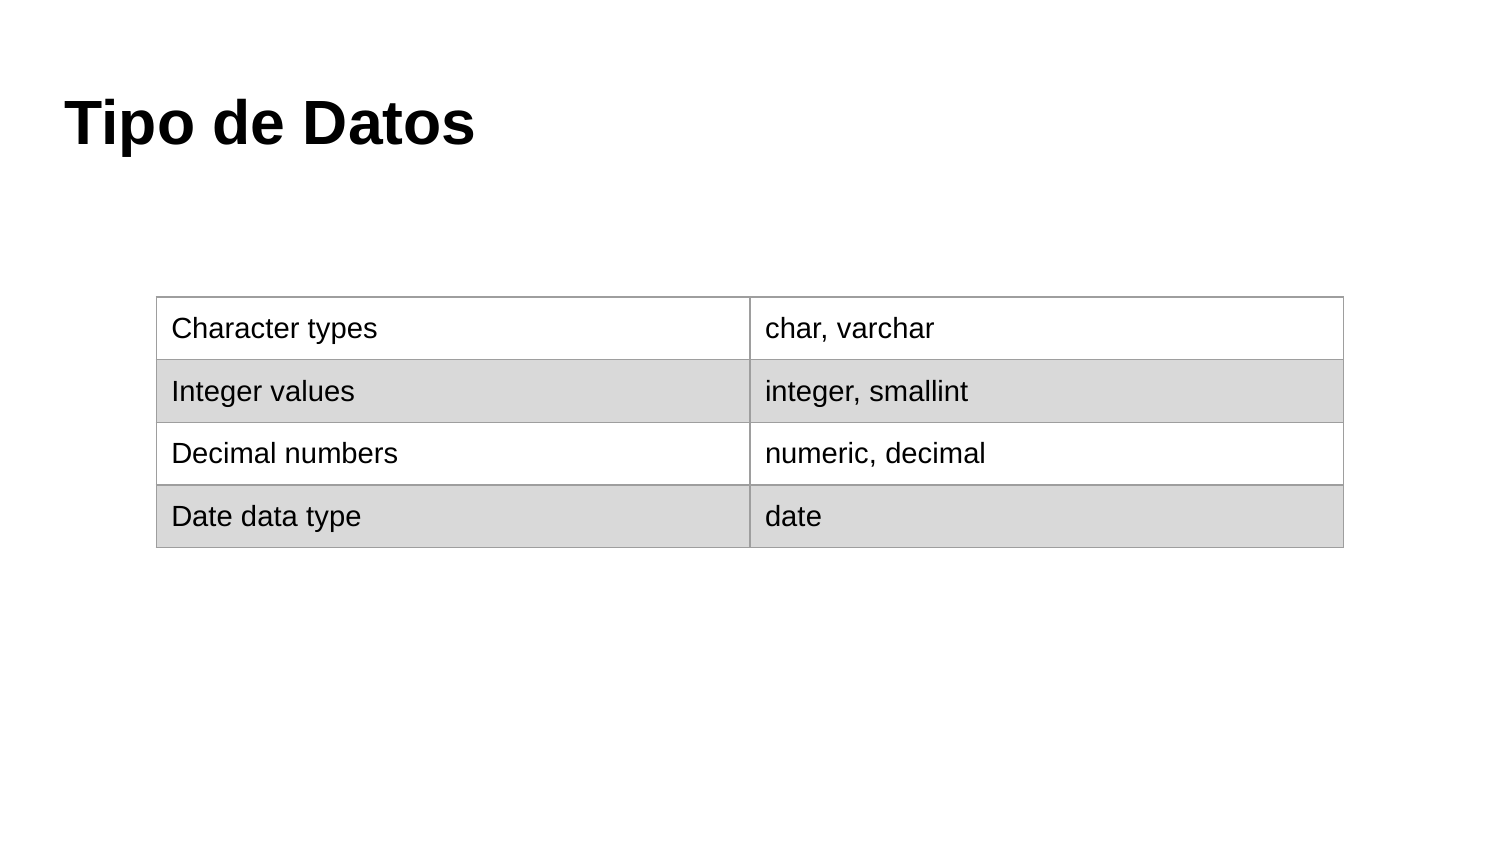

# Tipo de Datos
| Character types | char, varchar |
| --- | --- |
| Integer values | integer, smallint |
| Decimal numbers | numeric, decimal |
| Date data type | date |